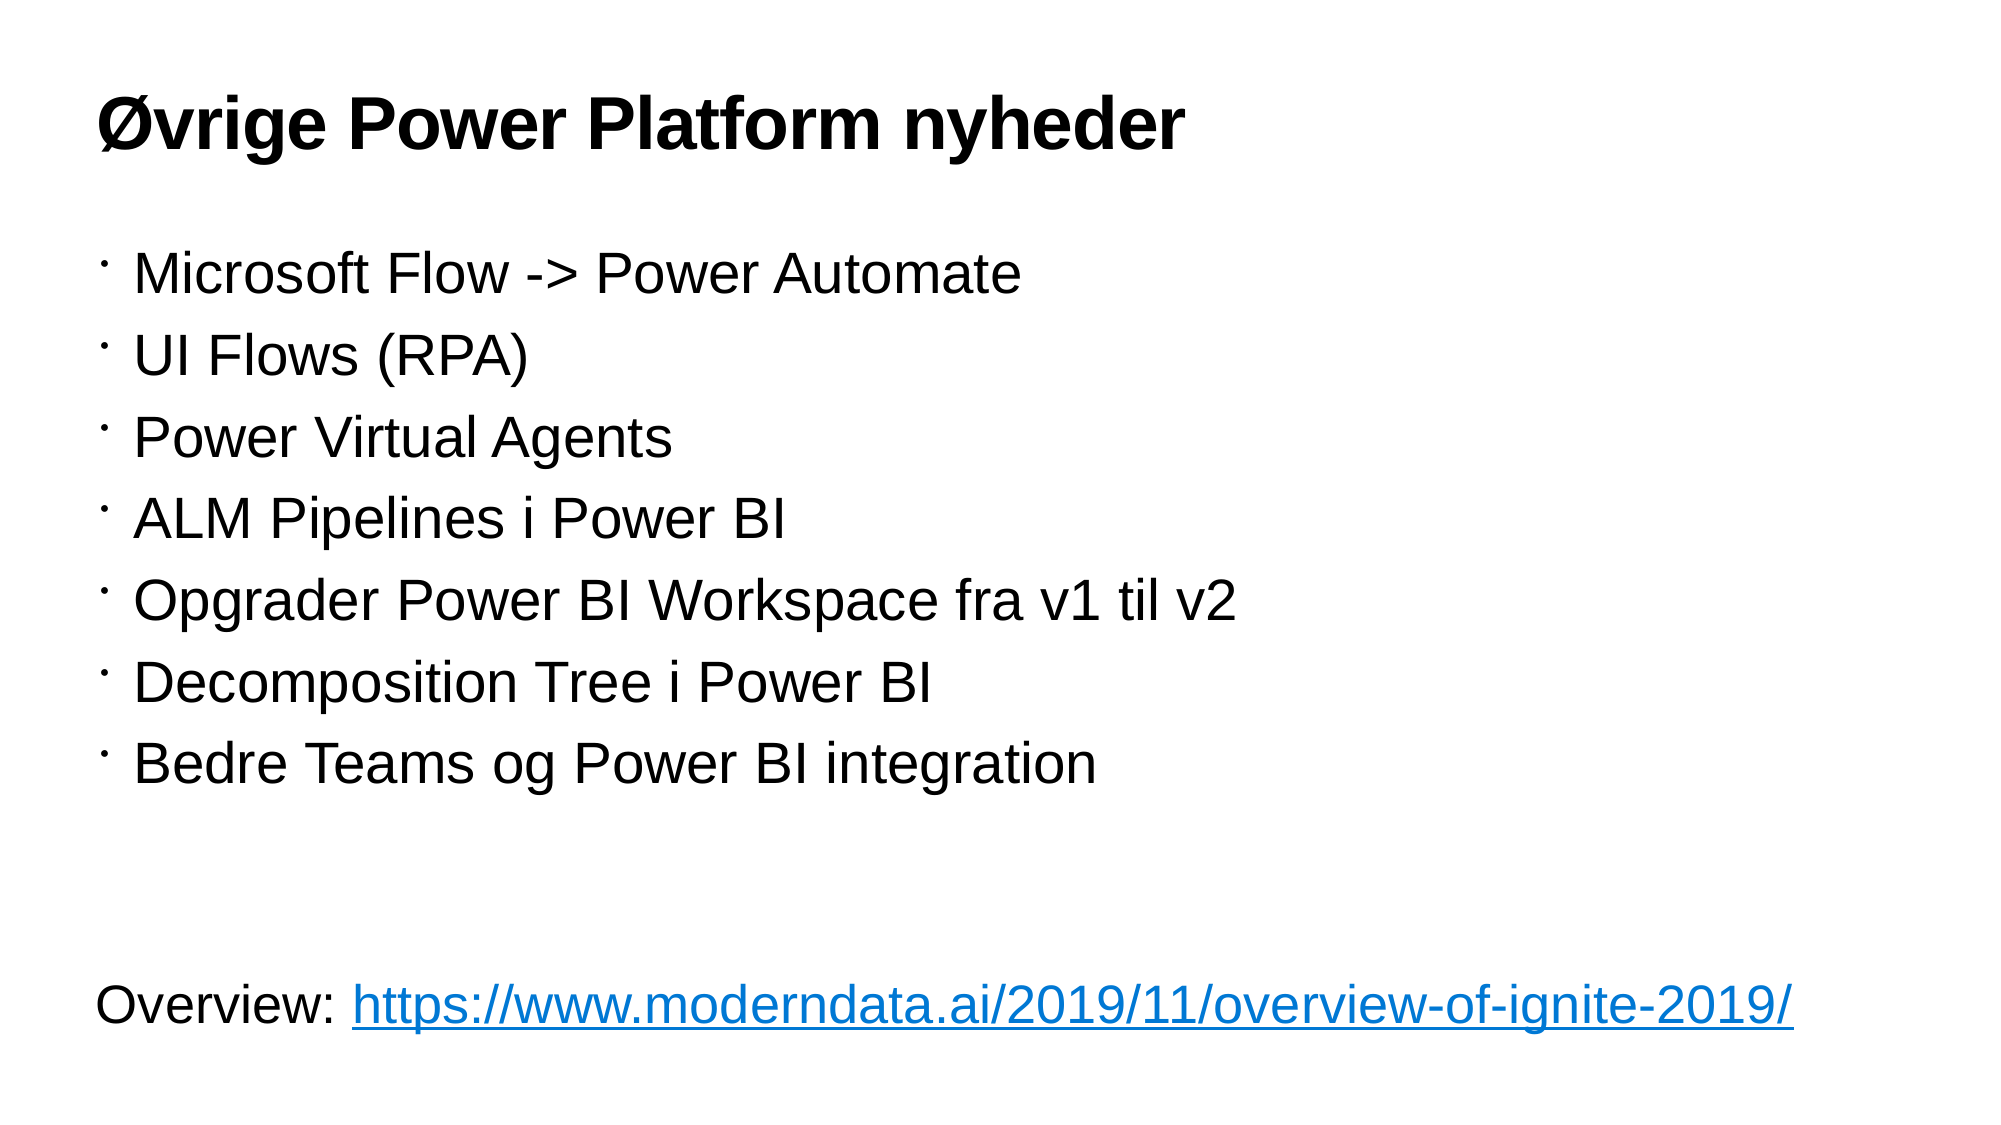

# Øvrige Power Platform nyheder
Microsoft Flow -> Power Automate
UI Flows (RPA)
Power Virtual Agents
ALM Pipelines i Power BI
Opgrader Power BI Workspace fra v1 til v2
Decomposition Tree i Power BI
Bedre Teams og Power BI integration

Overview: https://www.moderndata.ai/2019/11/overview-of-ignite-2019/